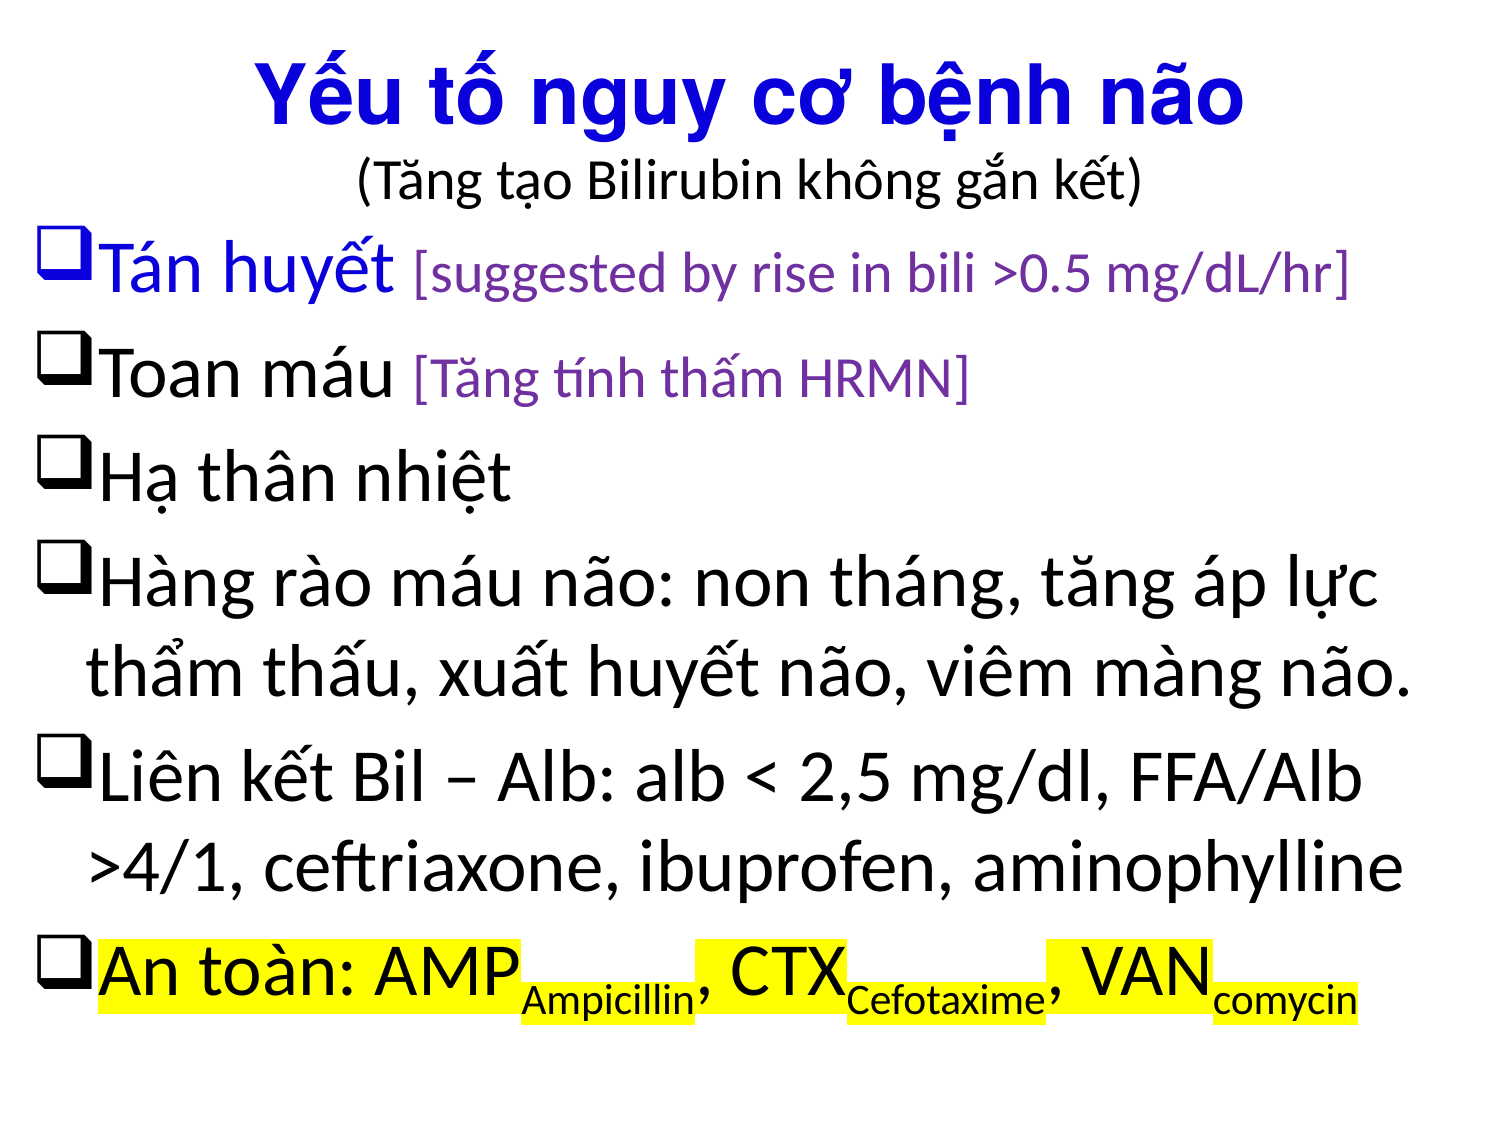

# Yếu tố nguy cơ bệnh não (Tăng tạo Bilirubin không gắn kết)
Tán huyết [suggested by rise in bili >0.5 mg/dL/hr]
Toan máu [Tăng tính thấm HRMN]
Hạ thân nhiệt
Hàng rào máu não: non tháng, tăng áp lực thẩm thấu, xuất huyết não, viêm màng não.
Liên kết Bil – Alb: alb < 2,5 mg/dl, FFA/Alb >4/1, ceftriaxone, ibuprofen, aminophylline
An toàn: AMPAmpicillin, CTXCefotaxime, VANcomycin